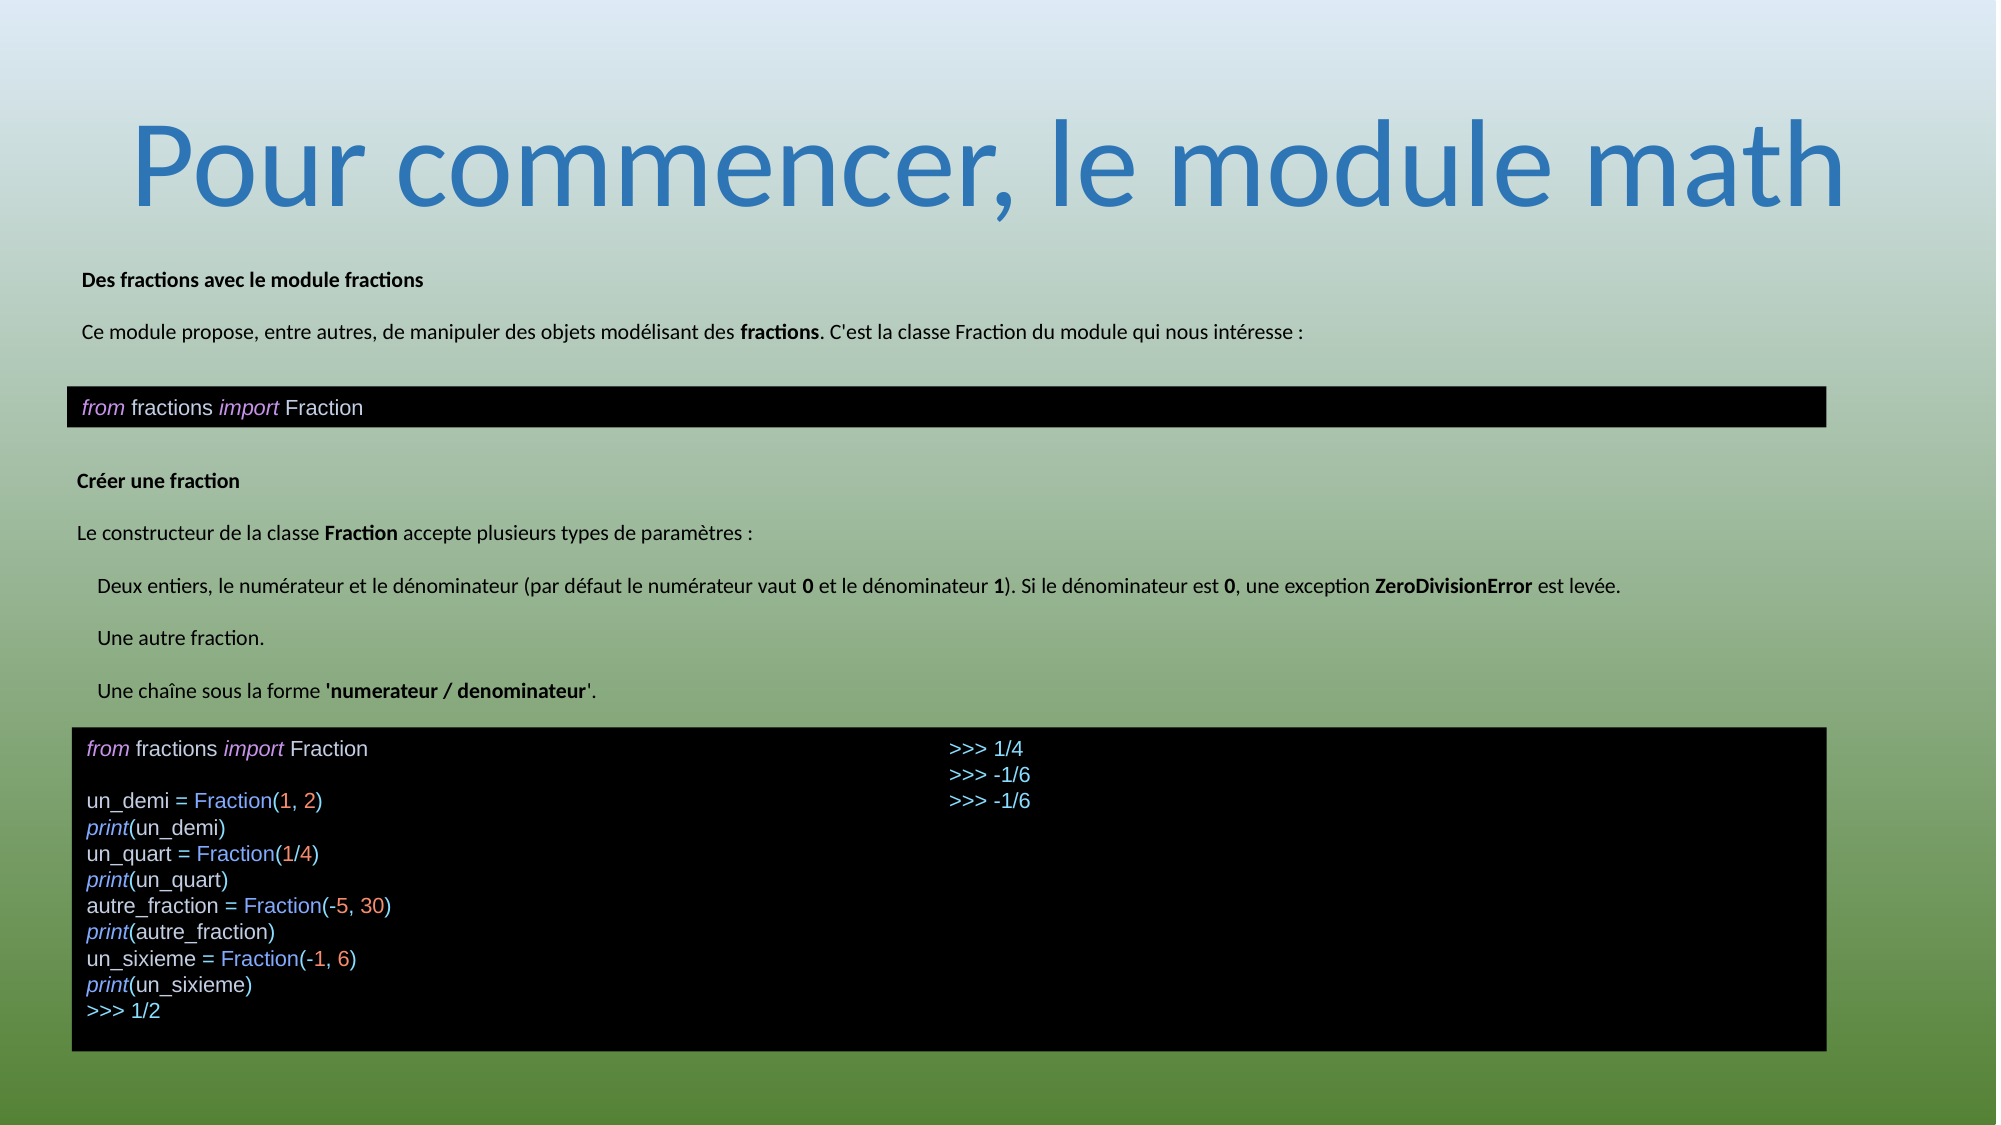

# Pour commencer, le module math
Des fractions avec le module fractions

Ce module propose, entre autres, de manipuler des objets modélisant des fractions. C'est la classe Fraction du module qui nous intéresse :
from fractions import Fraction
Créer une fraction

Le constructeur de la classe Fraction accepte plusieurs types de paramètres :

    Deux entiers, le numérateur et le dénominateur (par défaut le numérateur vaut 0 et le dénominateur 1). Si le dénominateur est 0, une exception ZeroDivisionError est levée.

    Une autre fraction.

    Une chaîne sous la forme 'numerateur / denominateur'.
from fractions import Fraction
un_demi = Fraction(1, 2)
print(un_demi)
un_quart = Fraction(1/4)
print(un_quart)
autre_fraction = Fraction(-5, 30)
print(autre_fraction)
un_sixieme = Fraction(-1, 6)
print(un_sixieme)
>>> 1/2
>>> 1/4
>>> -1/6
>>> -1/6

569